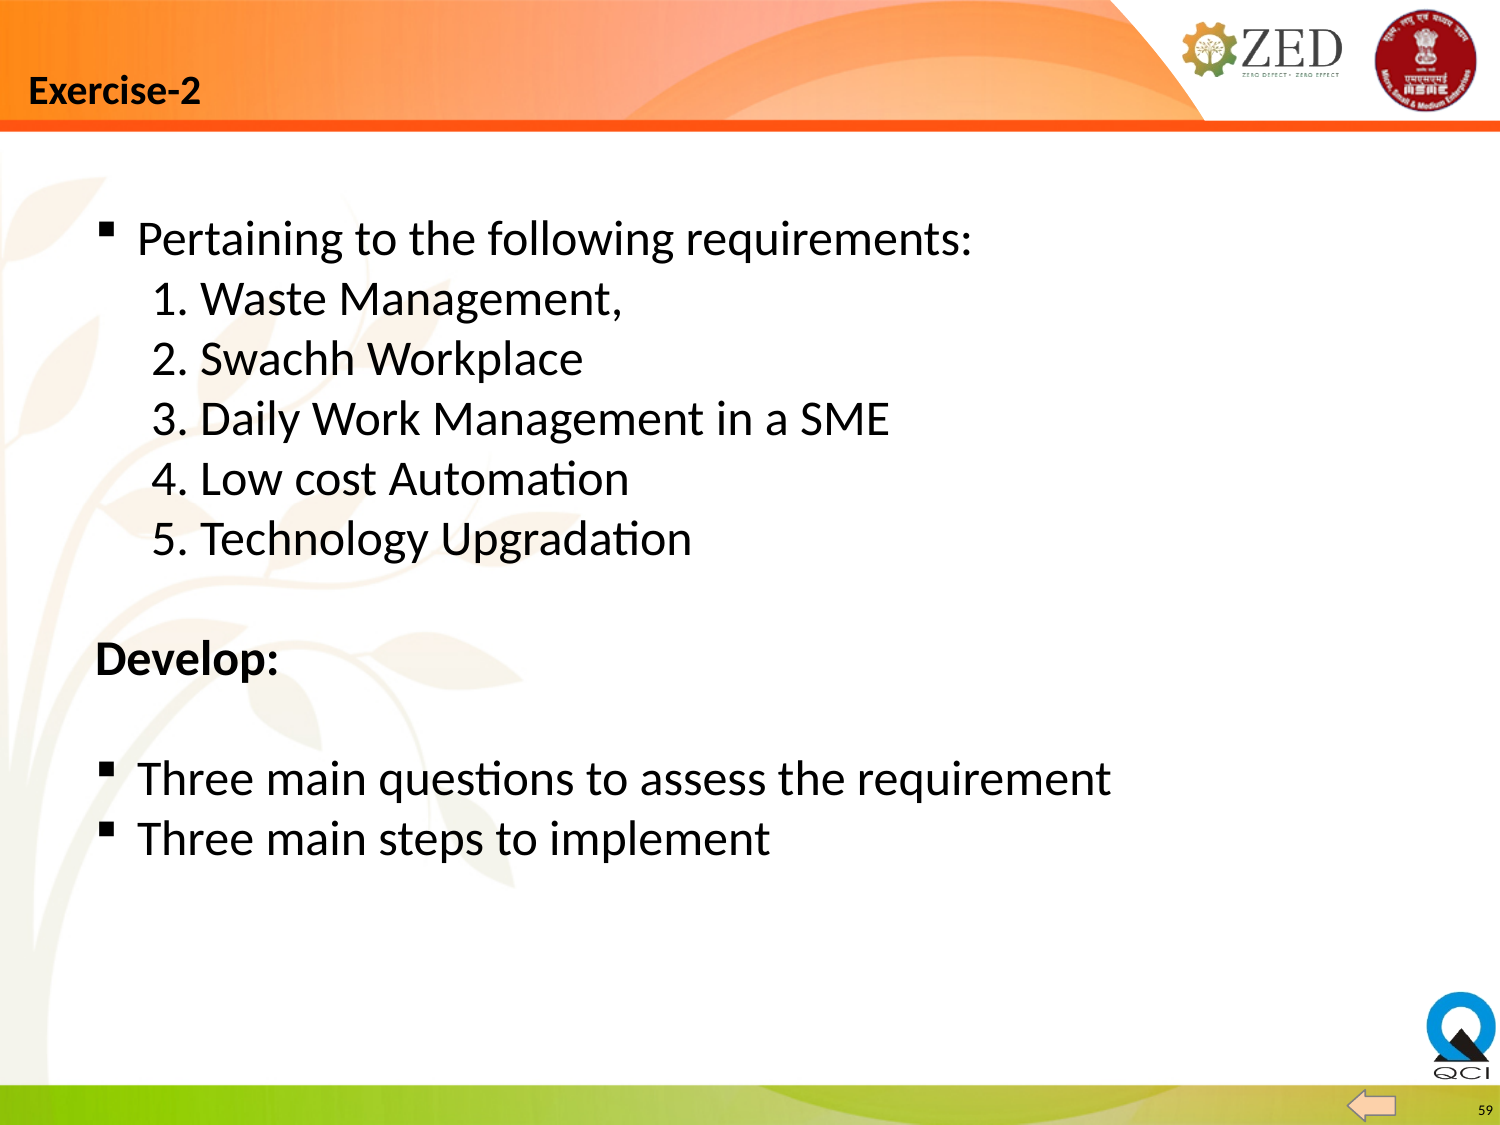

# Exercise-2
Pertaining to the following requirements:
     1. Waste Management,
     2. Swachh Workplace
     3. Daily Work Management in a SME
     4. Low cost Automation
     5. Technology Upgradation

Develop:

Three main questions to assess the requirement
Three main steps to implement